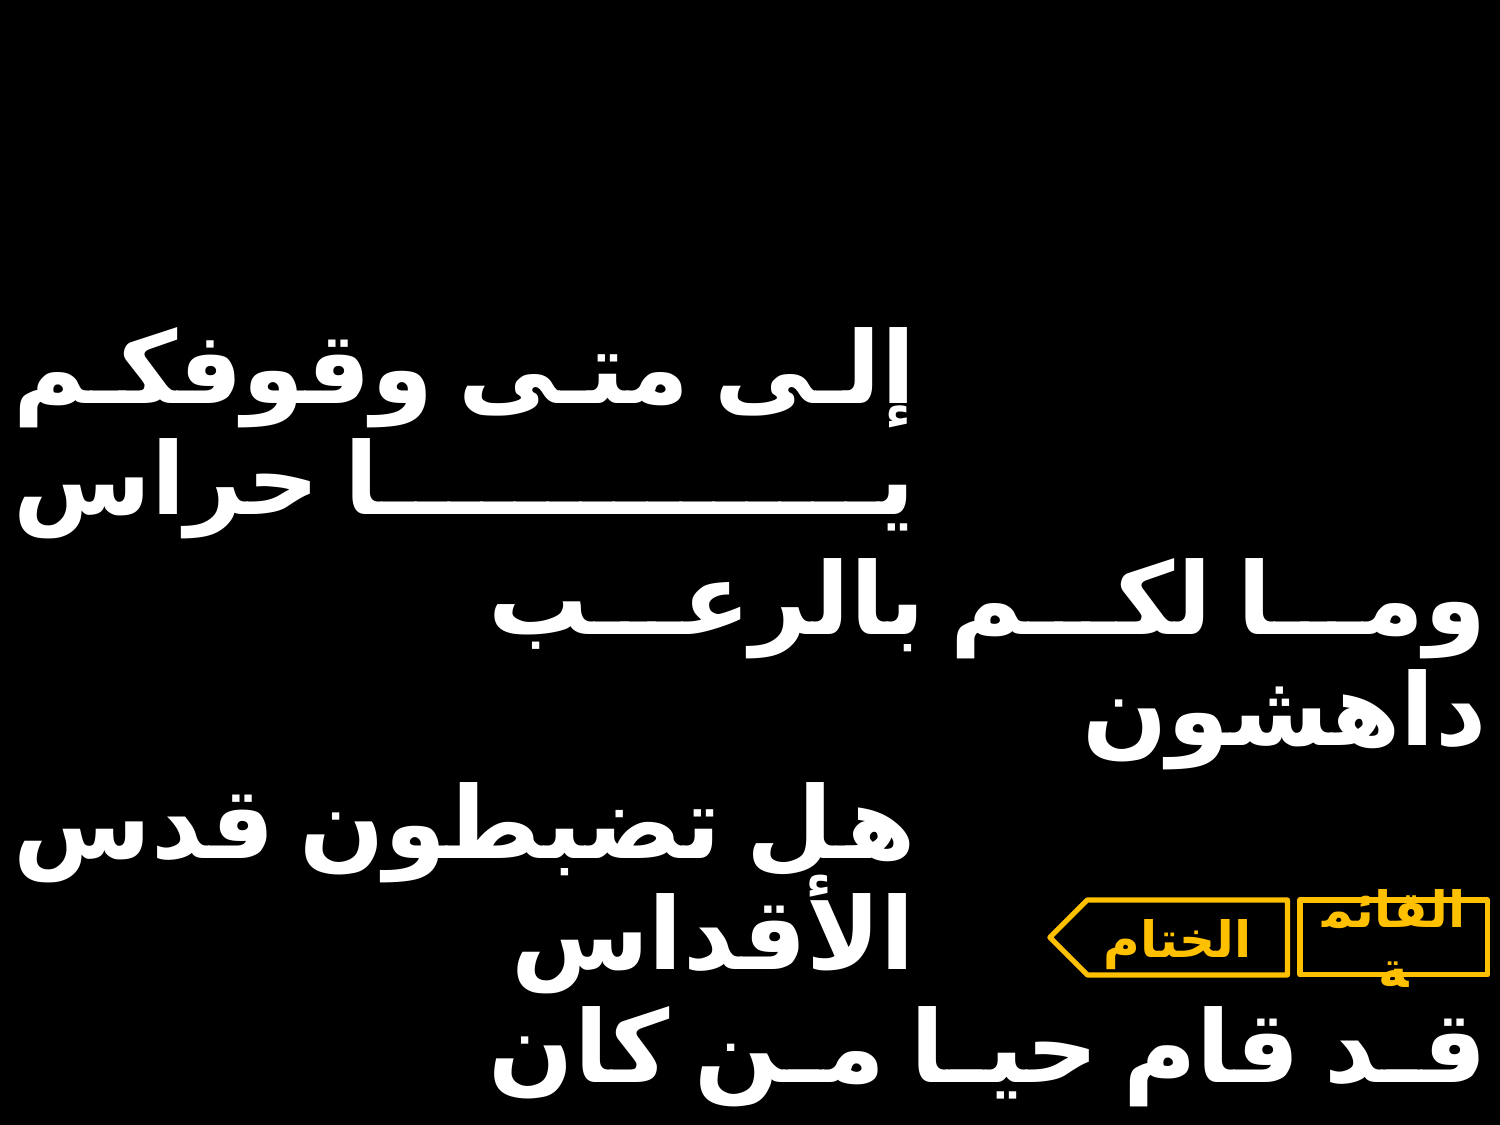

| إلى متى وقوفكم يا حراس |  |  |
| --- | --- | --- |
|  | وما لكم بالرعب داهشون |  |
| هل تضبطون قدس الأقداس |  |  |
|  | قد قام حيا من كان مدفون |  |
الختام
القائمة